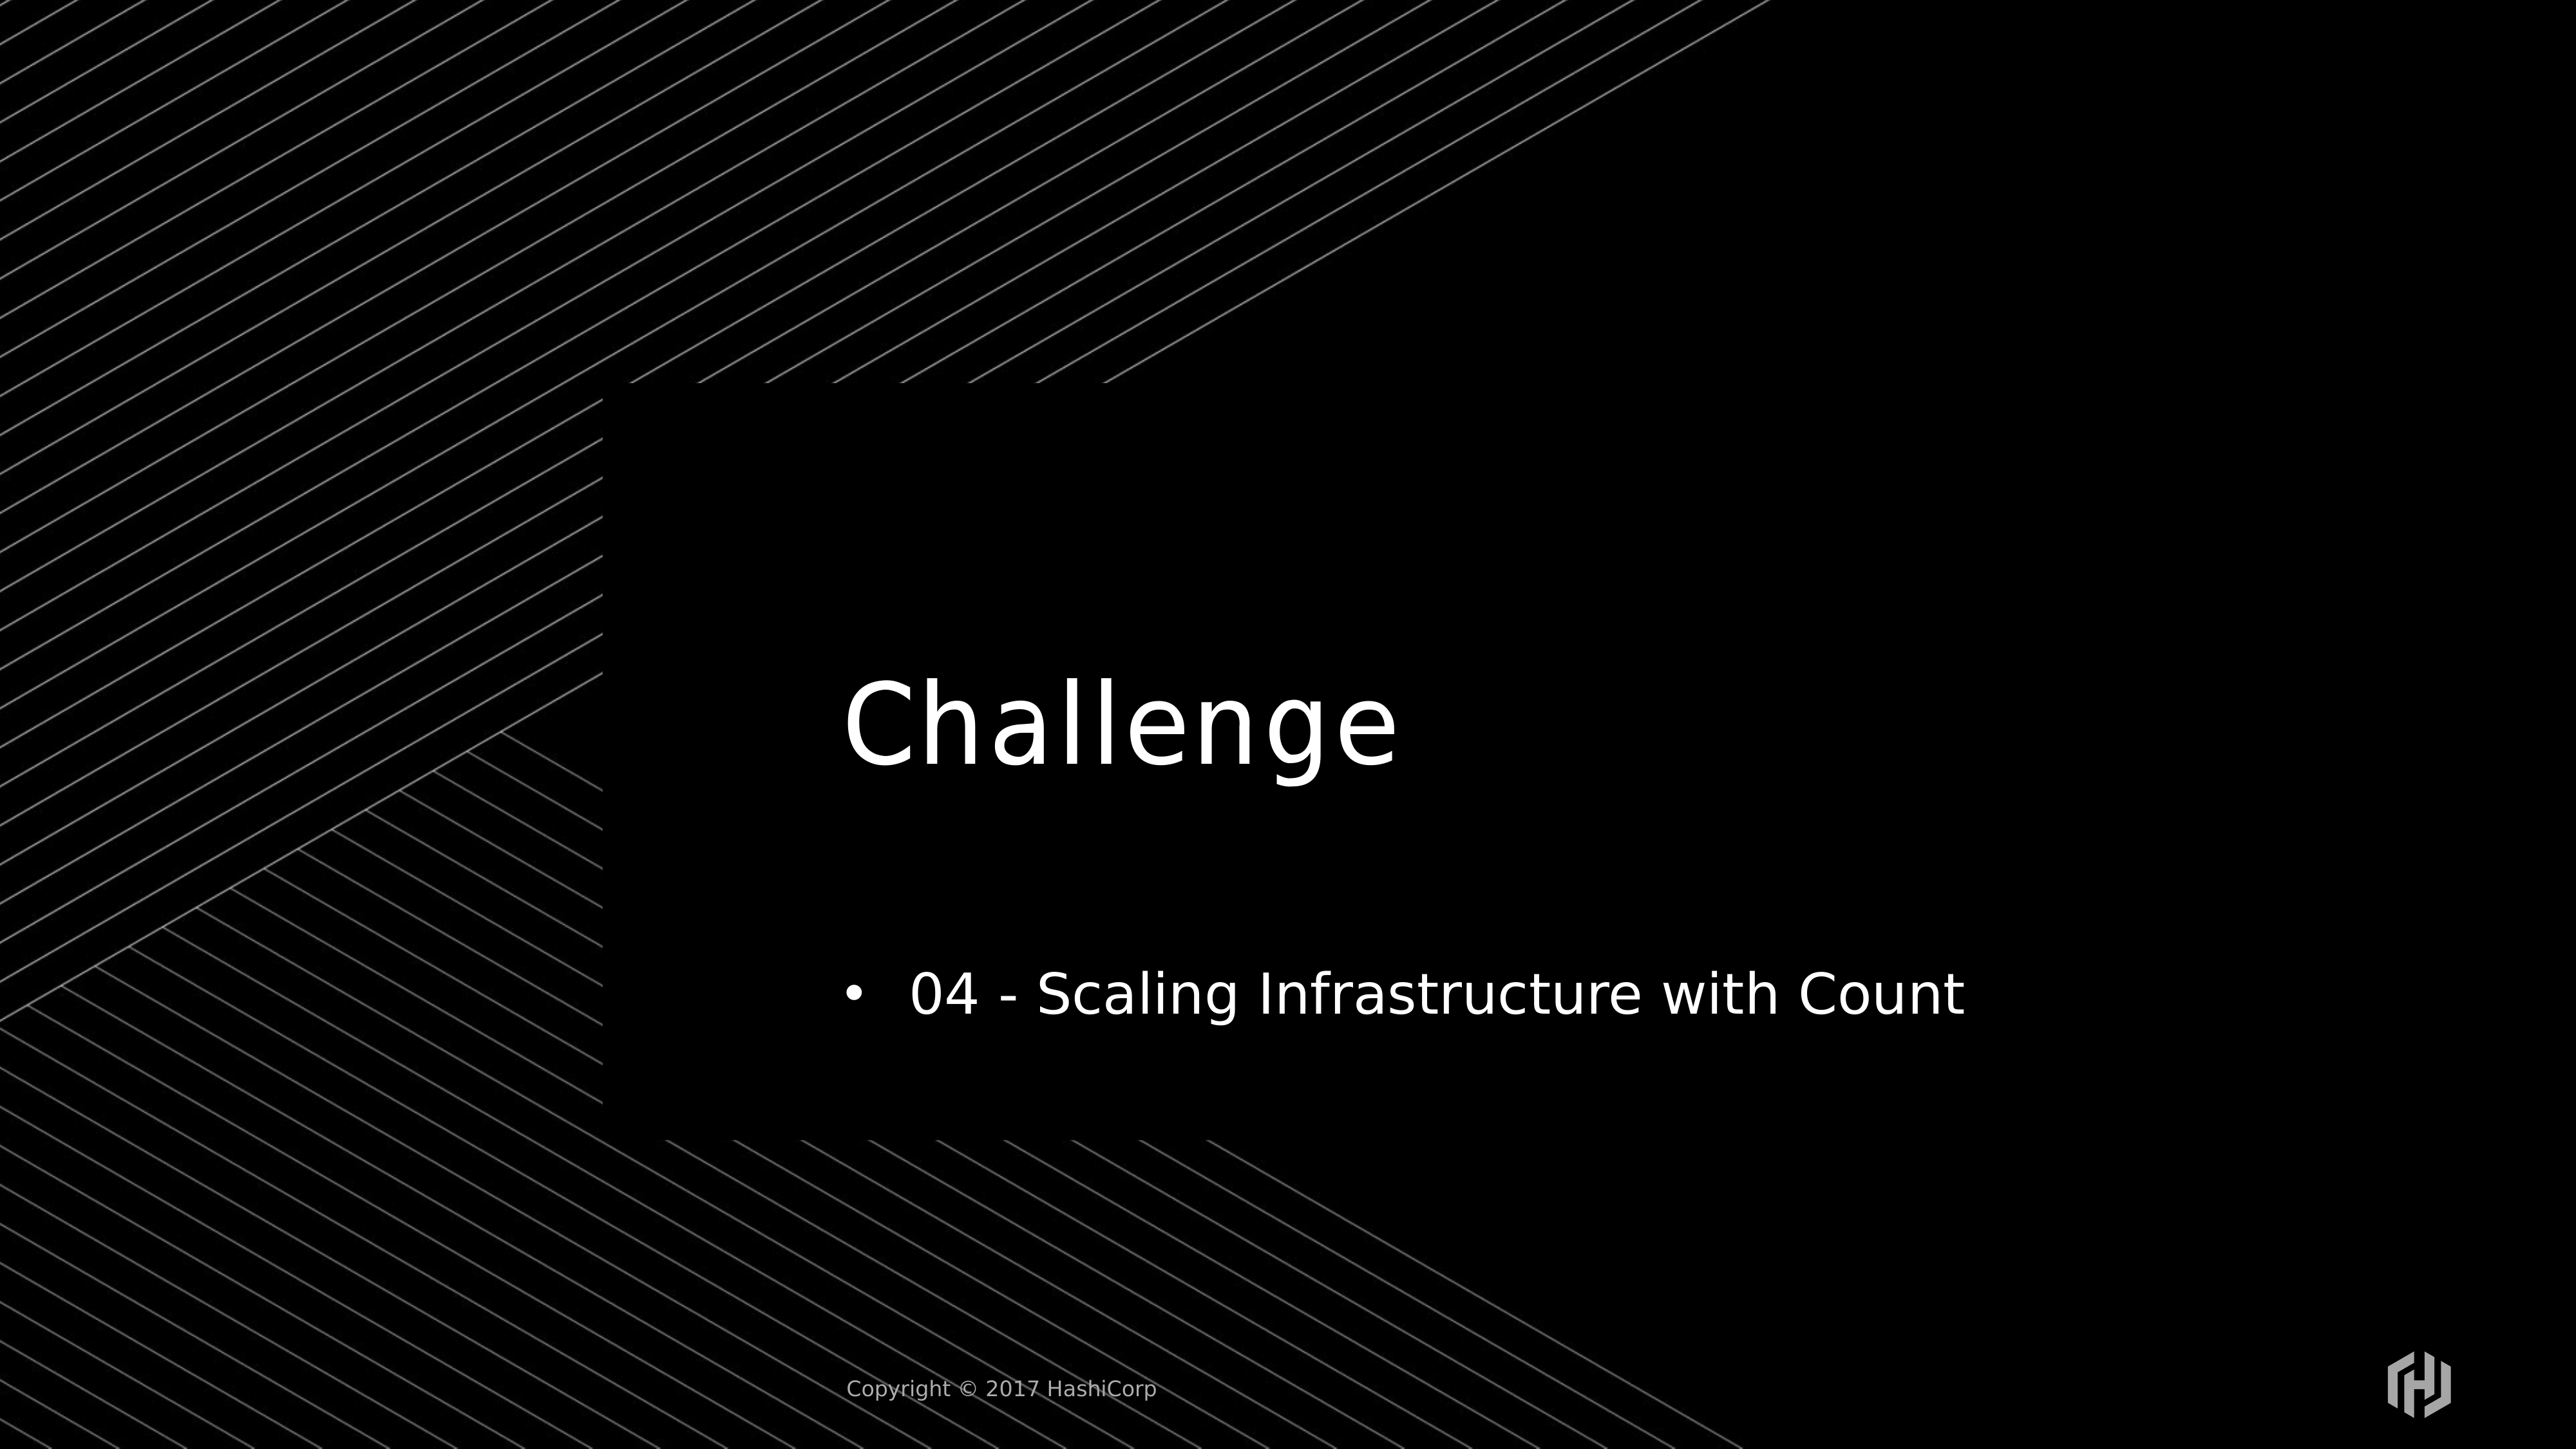

# Challenge
04 - Scaling Infrastructure with Count